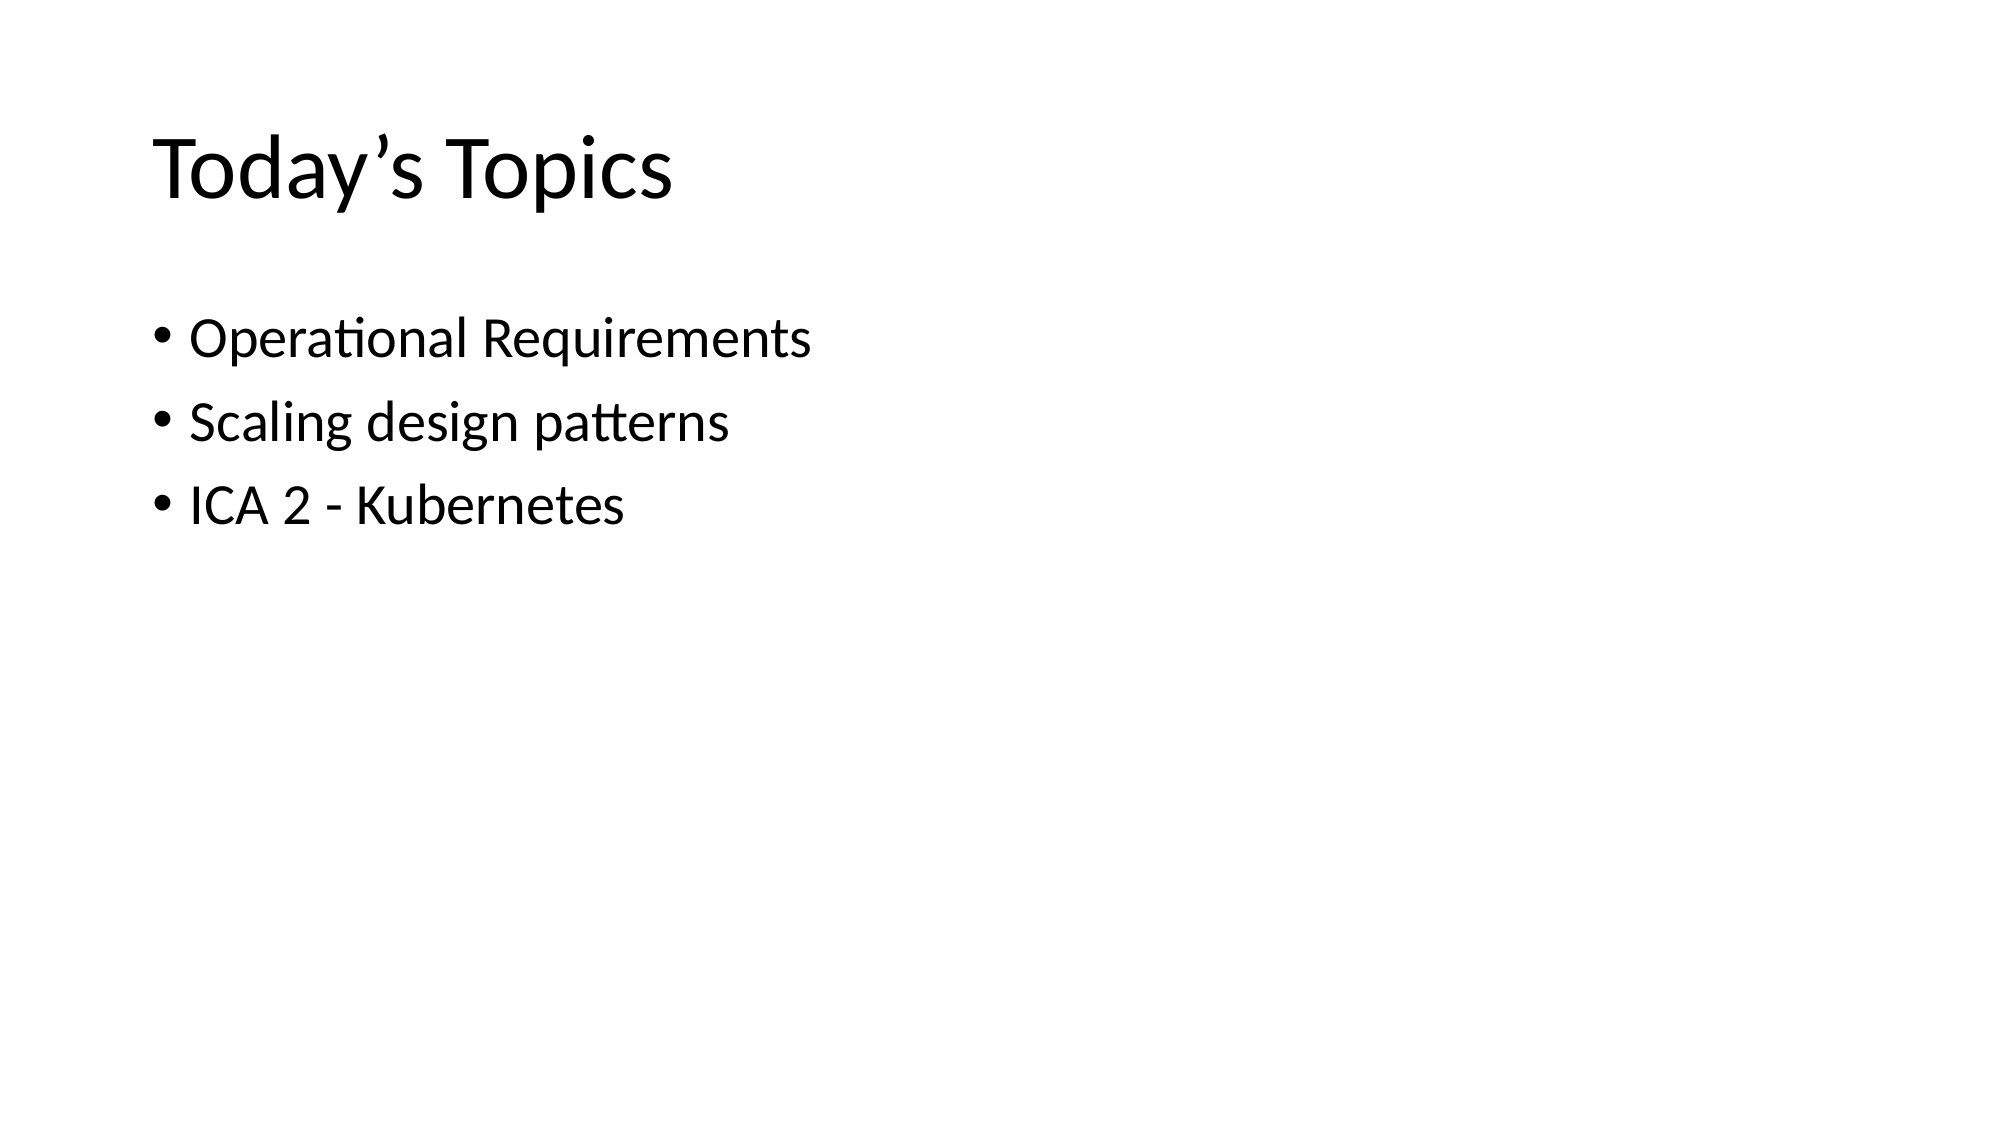

# Today’s Topics
Operational Requirements
Scaling design patterns
ICA 2 - Kubernetes